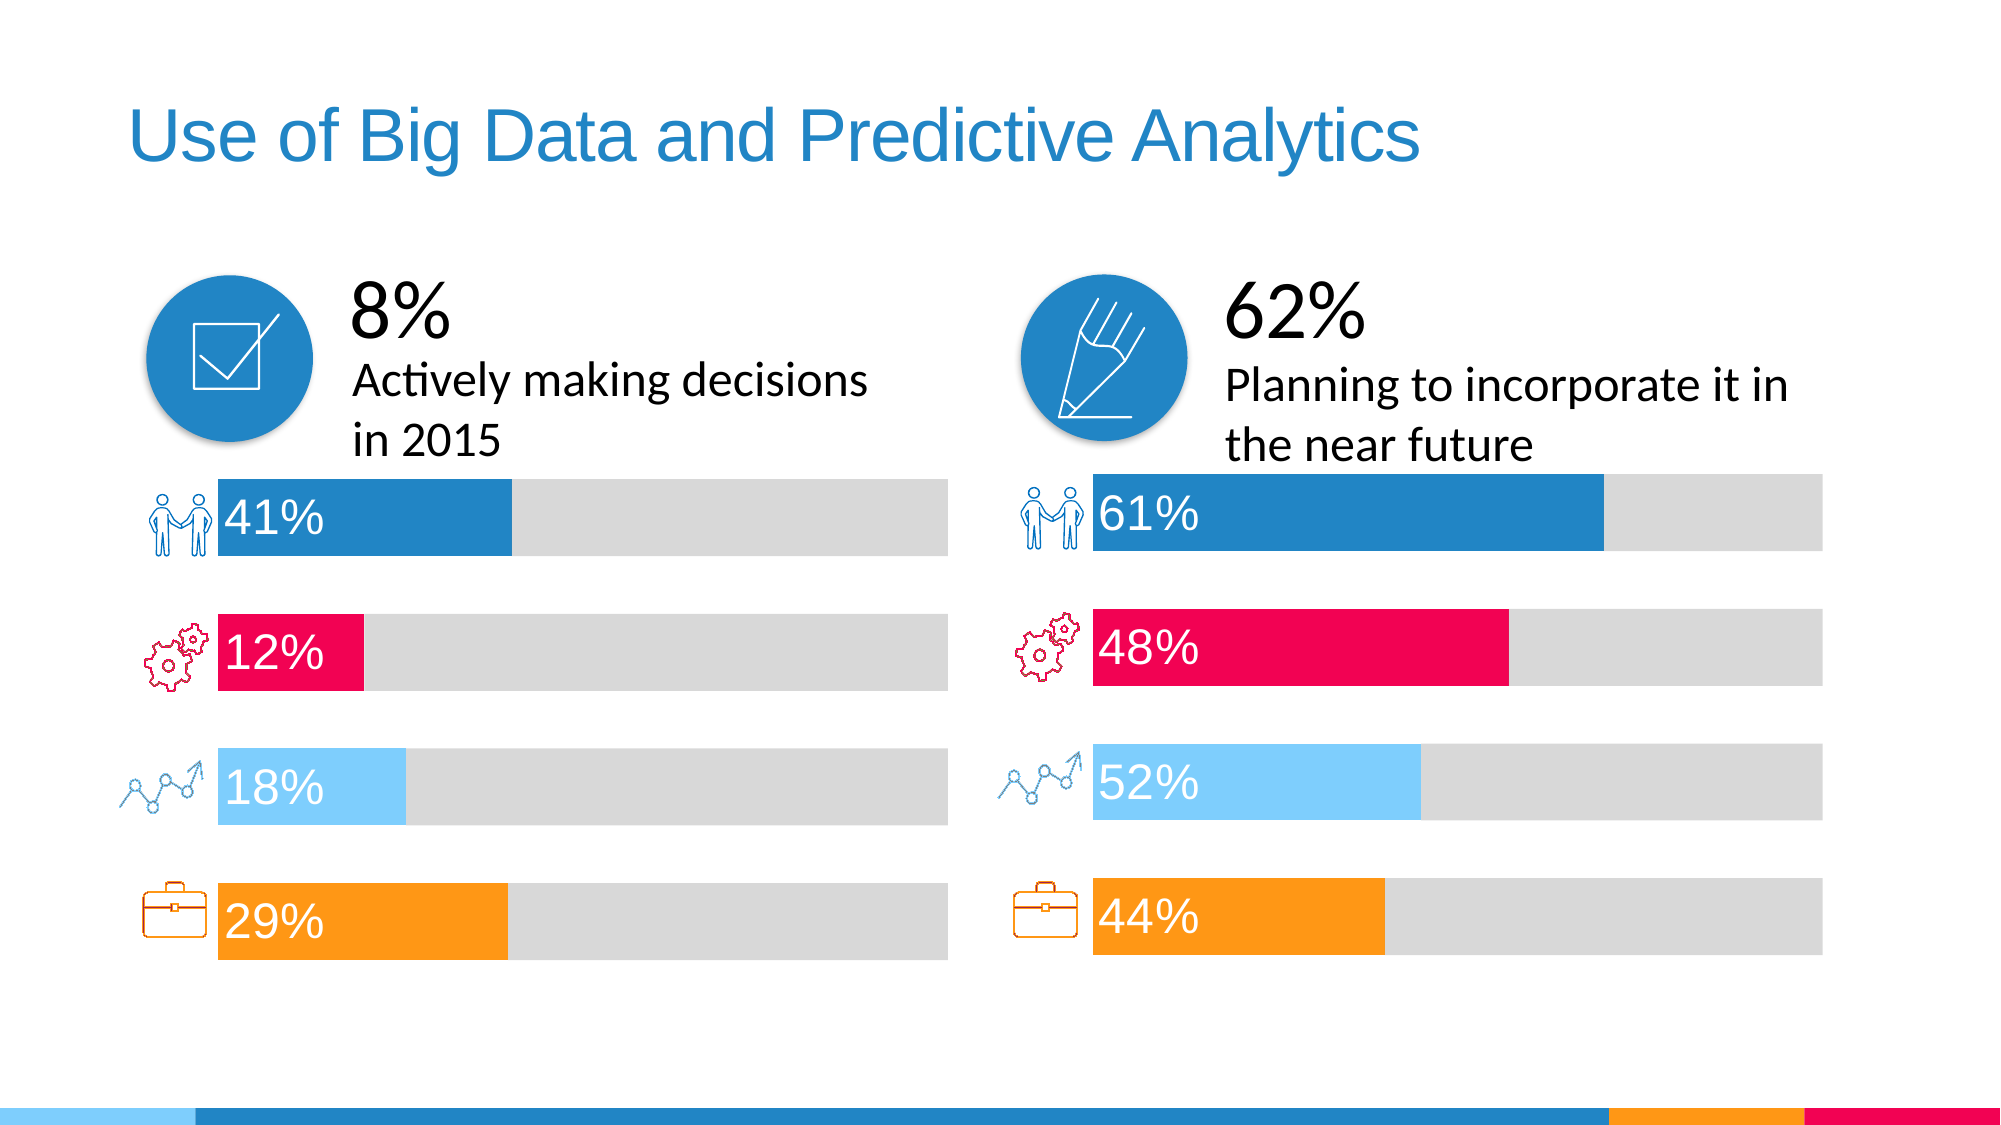

# Use of Big Data and Predictive Analytics
8%
62%

Actively making decisions
in 2015
Planning to incorporate it in the near future

### Chart

| Category | Series 1 | Series 2 |
|---|---|---|
| Category 1 | 0.7 | 0.30000000000000004 |
| Category 2 | 0.57 | 0.43000000000000005 |
| Category 3 | 0.45 | 0.55 |
| Category 4 | 0.4 | 0.6 |

### Chart

| Category | Series 1 | Series 2 |
|---|---|---|
| Category 1 | 0.41 | 0.61 |
| Category 2 | 0.12 | 0.48 |
| Category 3 | 0.18 | 0.52 |
| Category 4 | 0.29 | 0.44 |